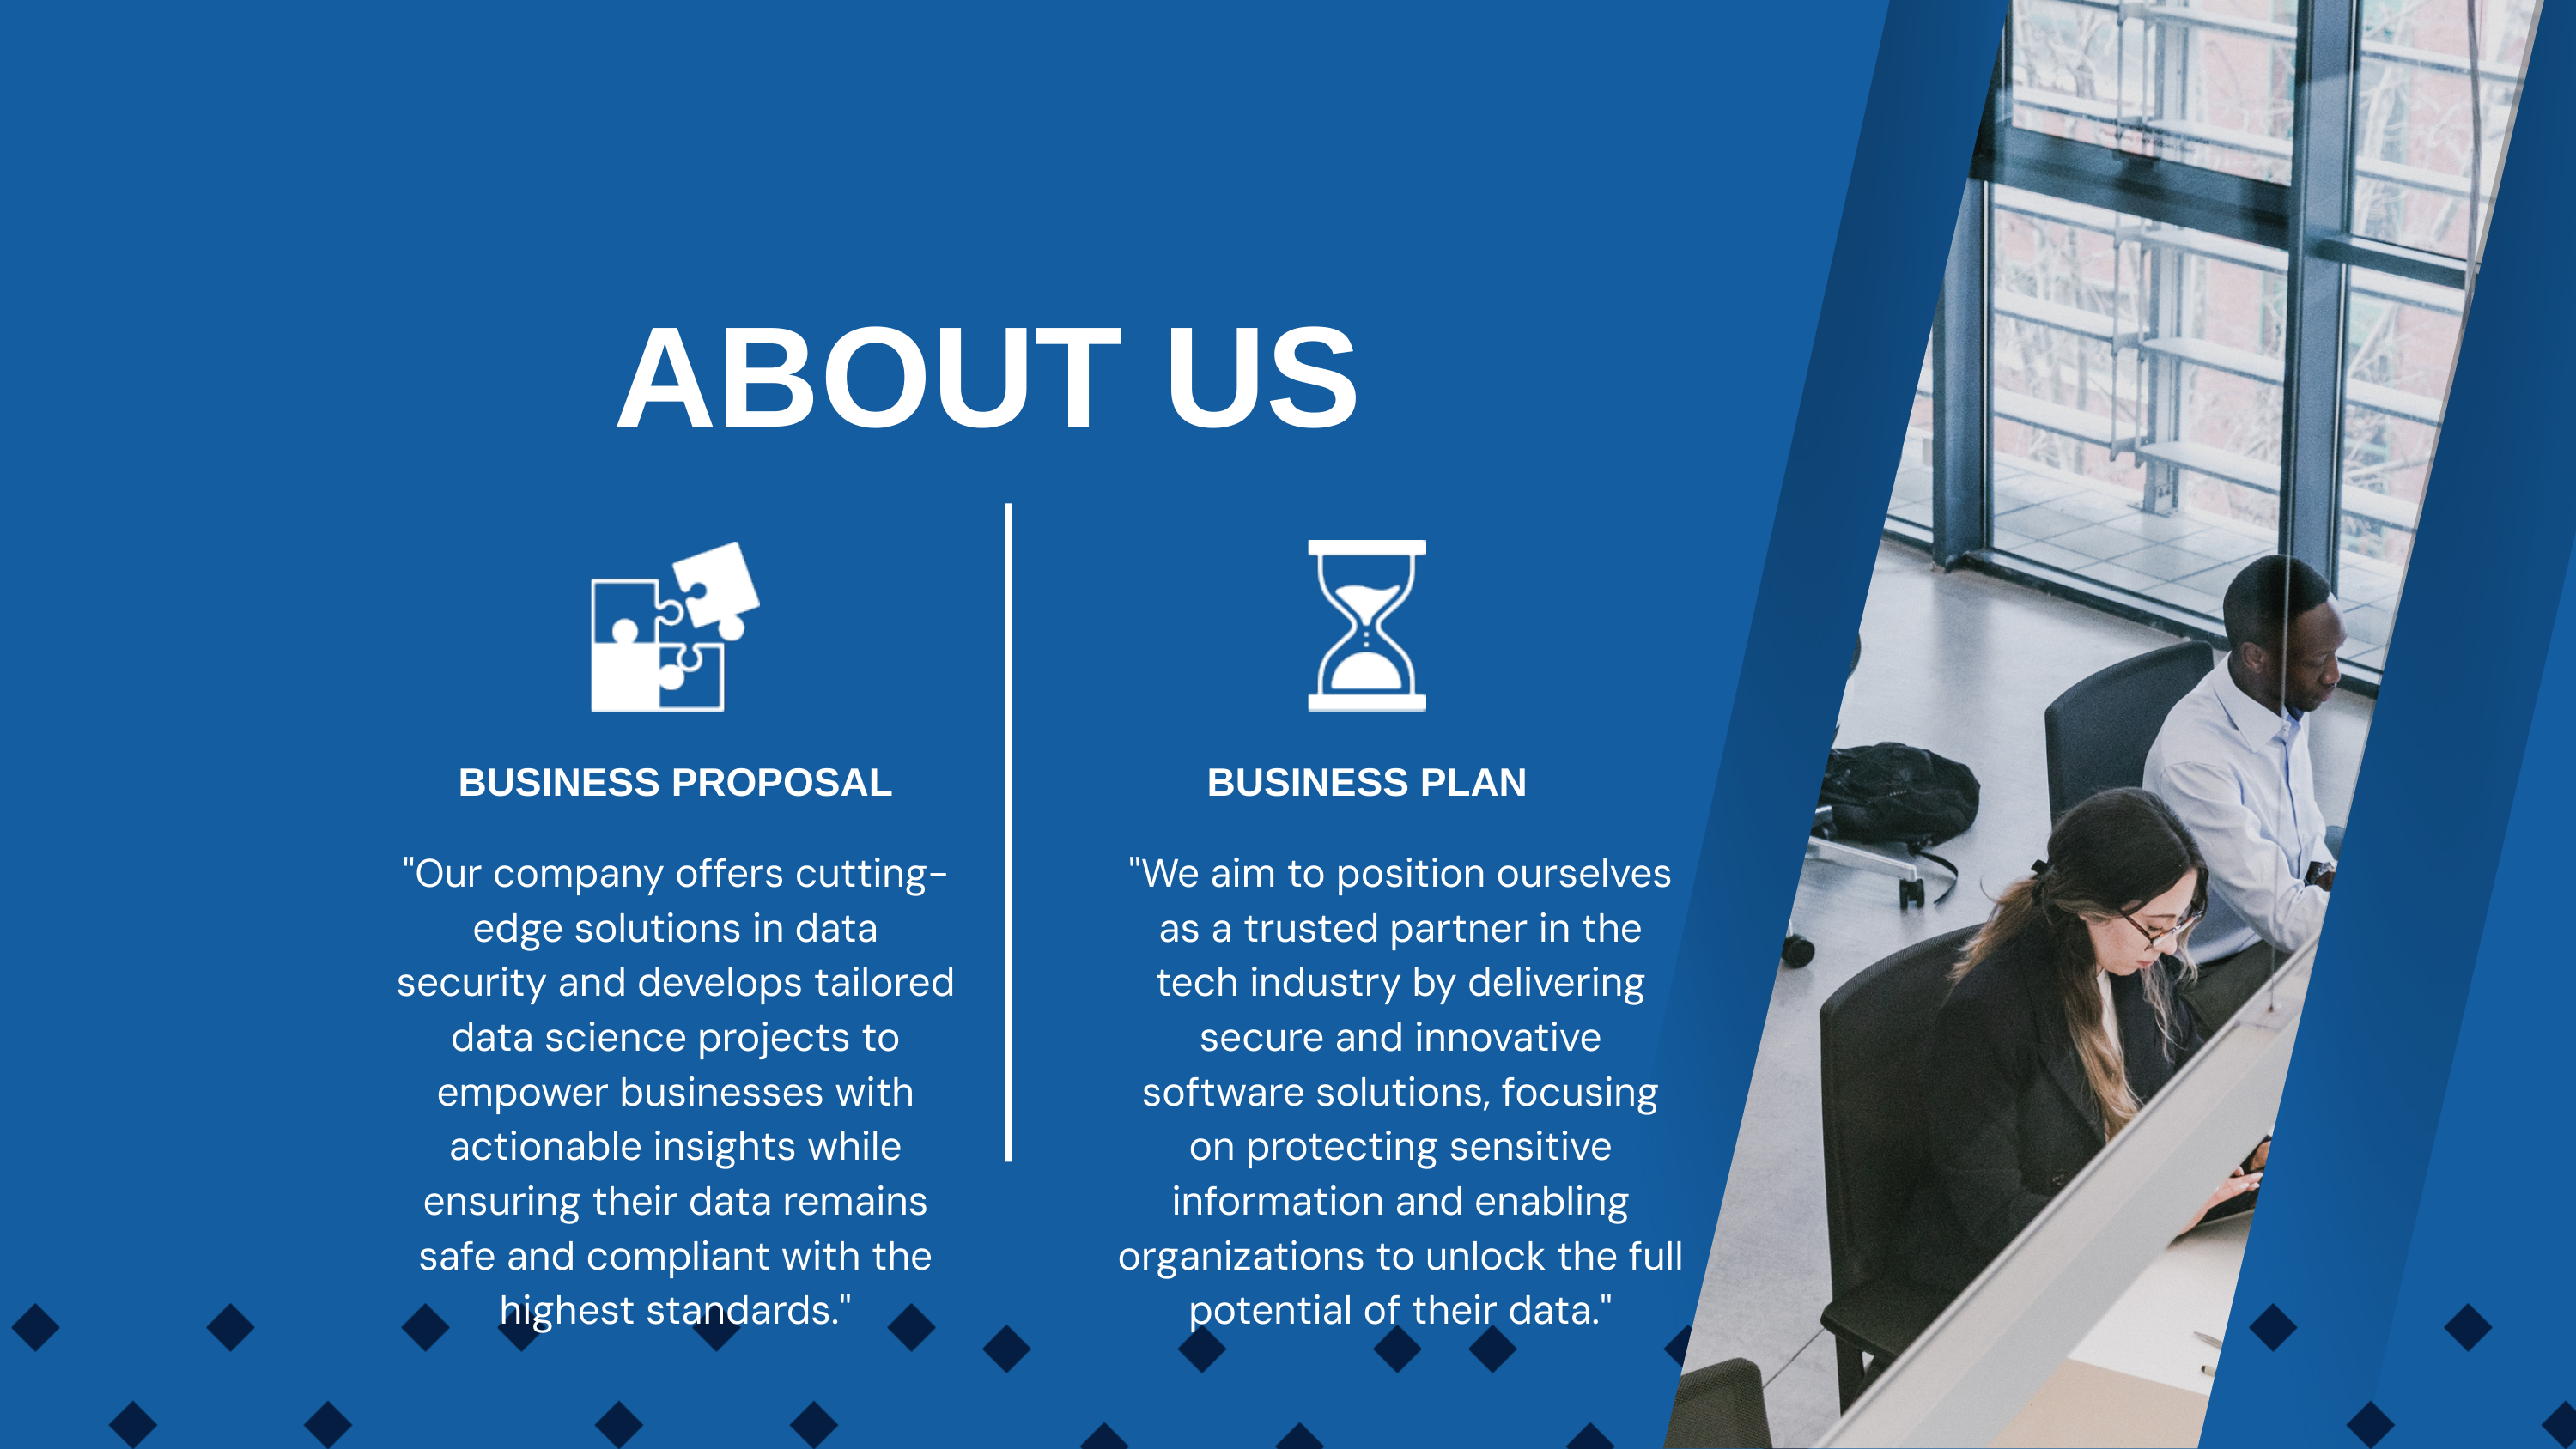

ABOUT US

BUSINESS PROPOSAL
BUSINESS PLAN
"Our company offers cutting-edge solutions in data security and develops tailored data science projects to empower businesses with actionable insights while ensuring their data remains safe and compliant with the highest standards."
"We aim to position ourselves as a trusted partner in the tech industry by delivering secure and innovative software solutions, focusing on protecting sensitive information and enabling organizations to unlock the full potential of their data."